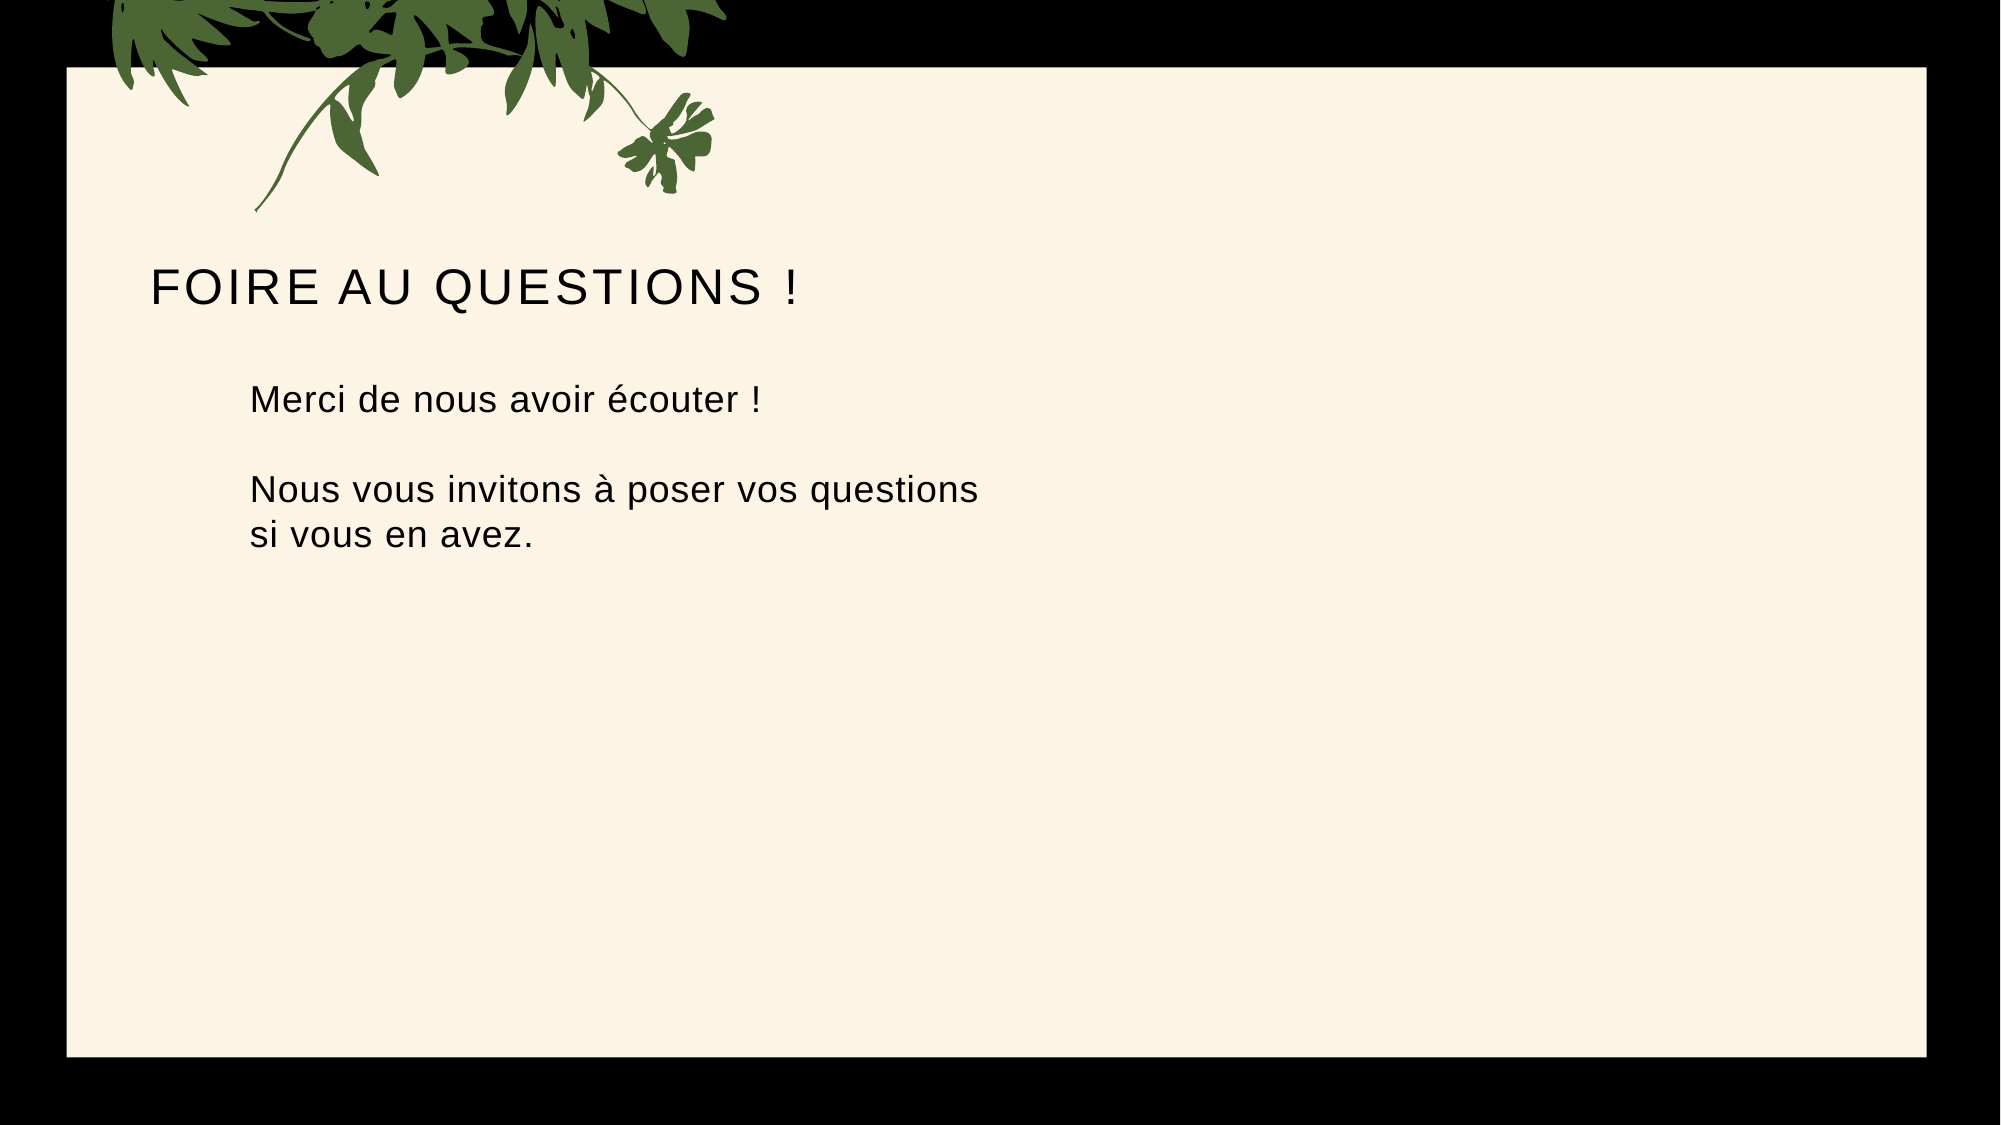

# FOIRE AU QUESTIONS !
Merci de nous avoir écouter !
Nous vous invitons à poser vos questions si vous en avez.